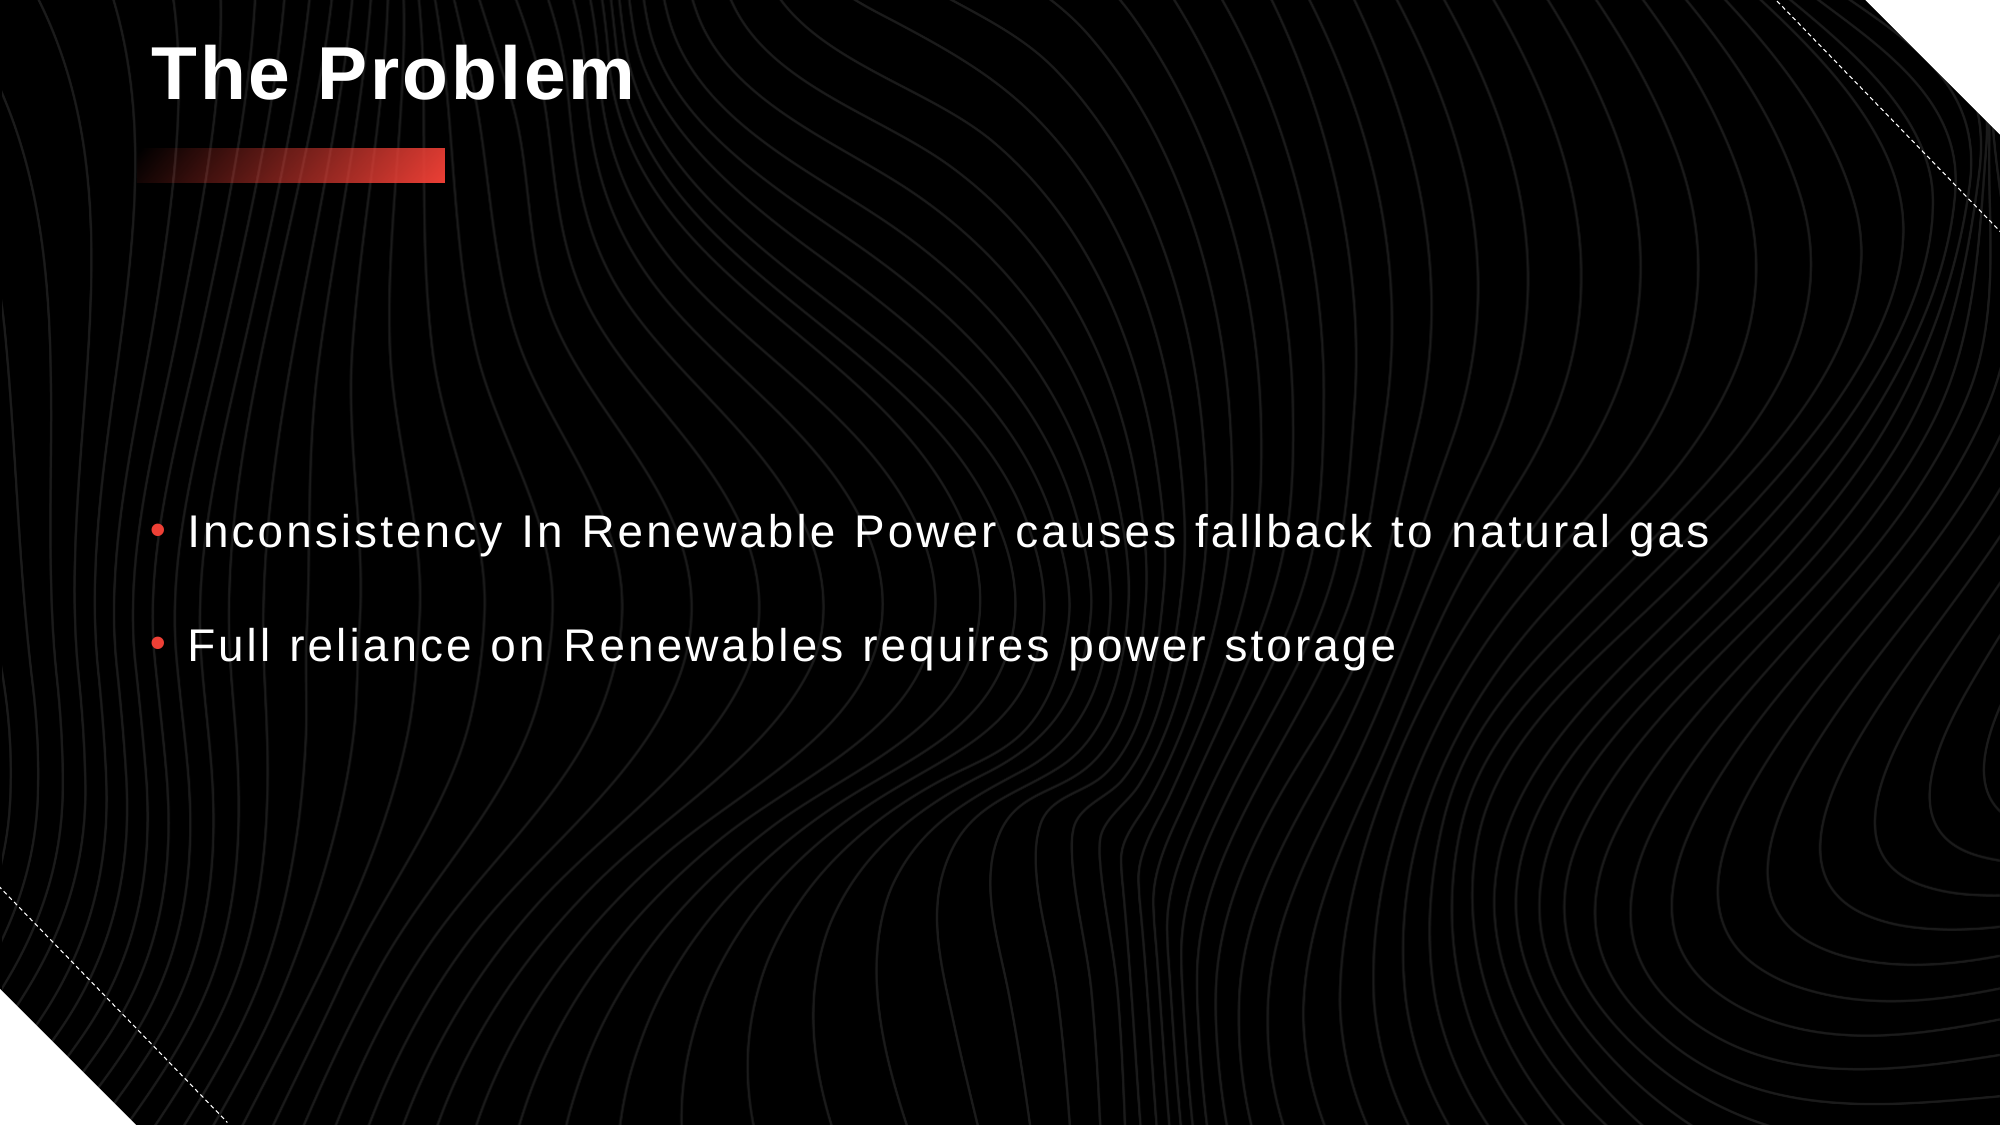

# The Problem
Inconsistency In Renewable Power causes fallback to natural gas
Full reliance on Renewables requires power storage